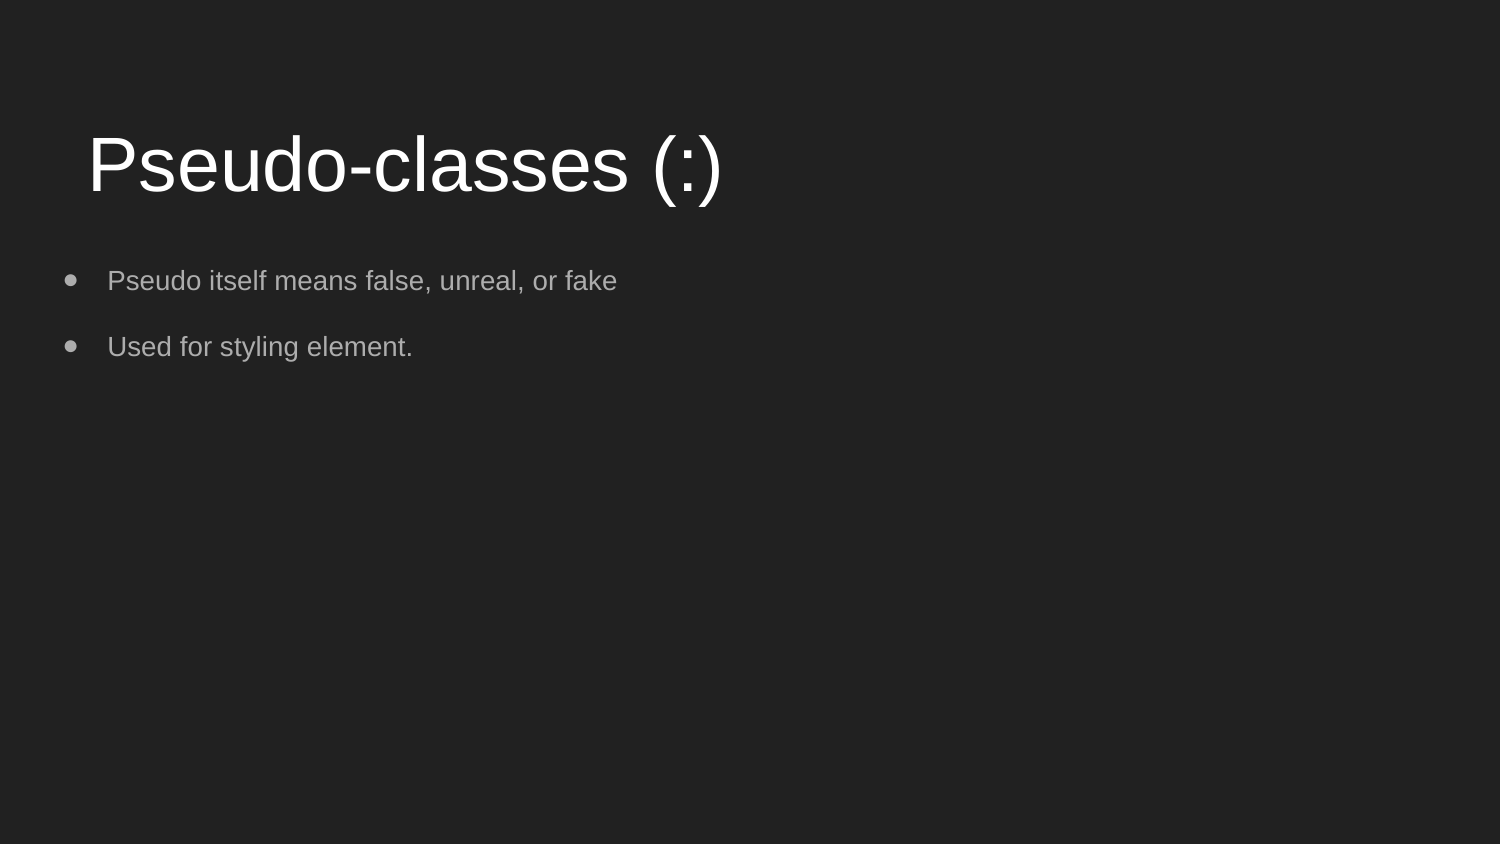

# Pseudo-classes (:)
Pseudo itself means false, unreal, or fake

Used for styling element.